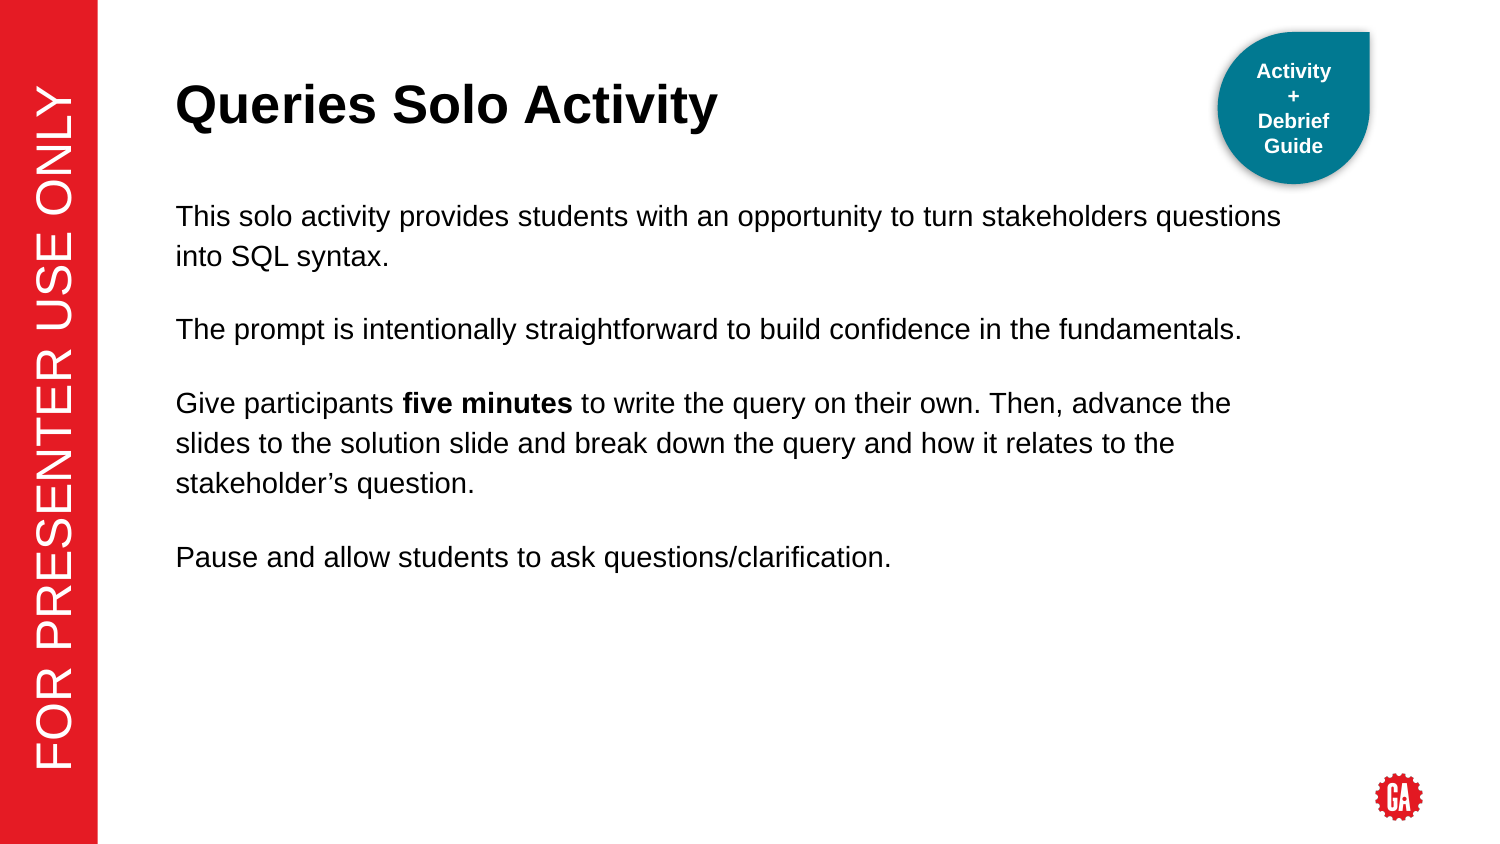

Activity + Debrief Guide
# Queries Solo Activity
This solo activity provides students with an opportunity to turn stakeholders questions into SQL syntax.
The prompt is intentionally straightforward to build confidence in the fundamentals.
Give participants five minutes to write the query on their own. Then, advance the slides to the solution slide and break down the query and how it relates to the stakeholder’s question.
Pause and allow students to ask questions/clarification.